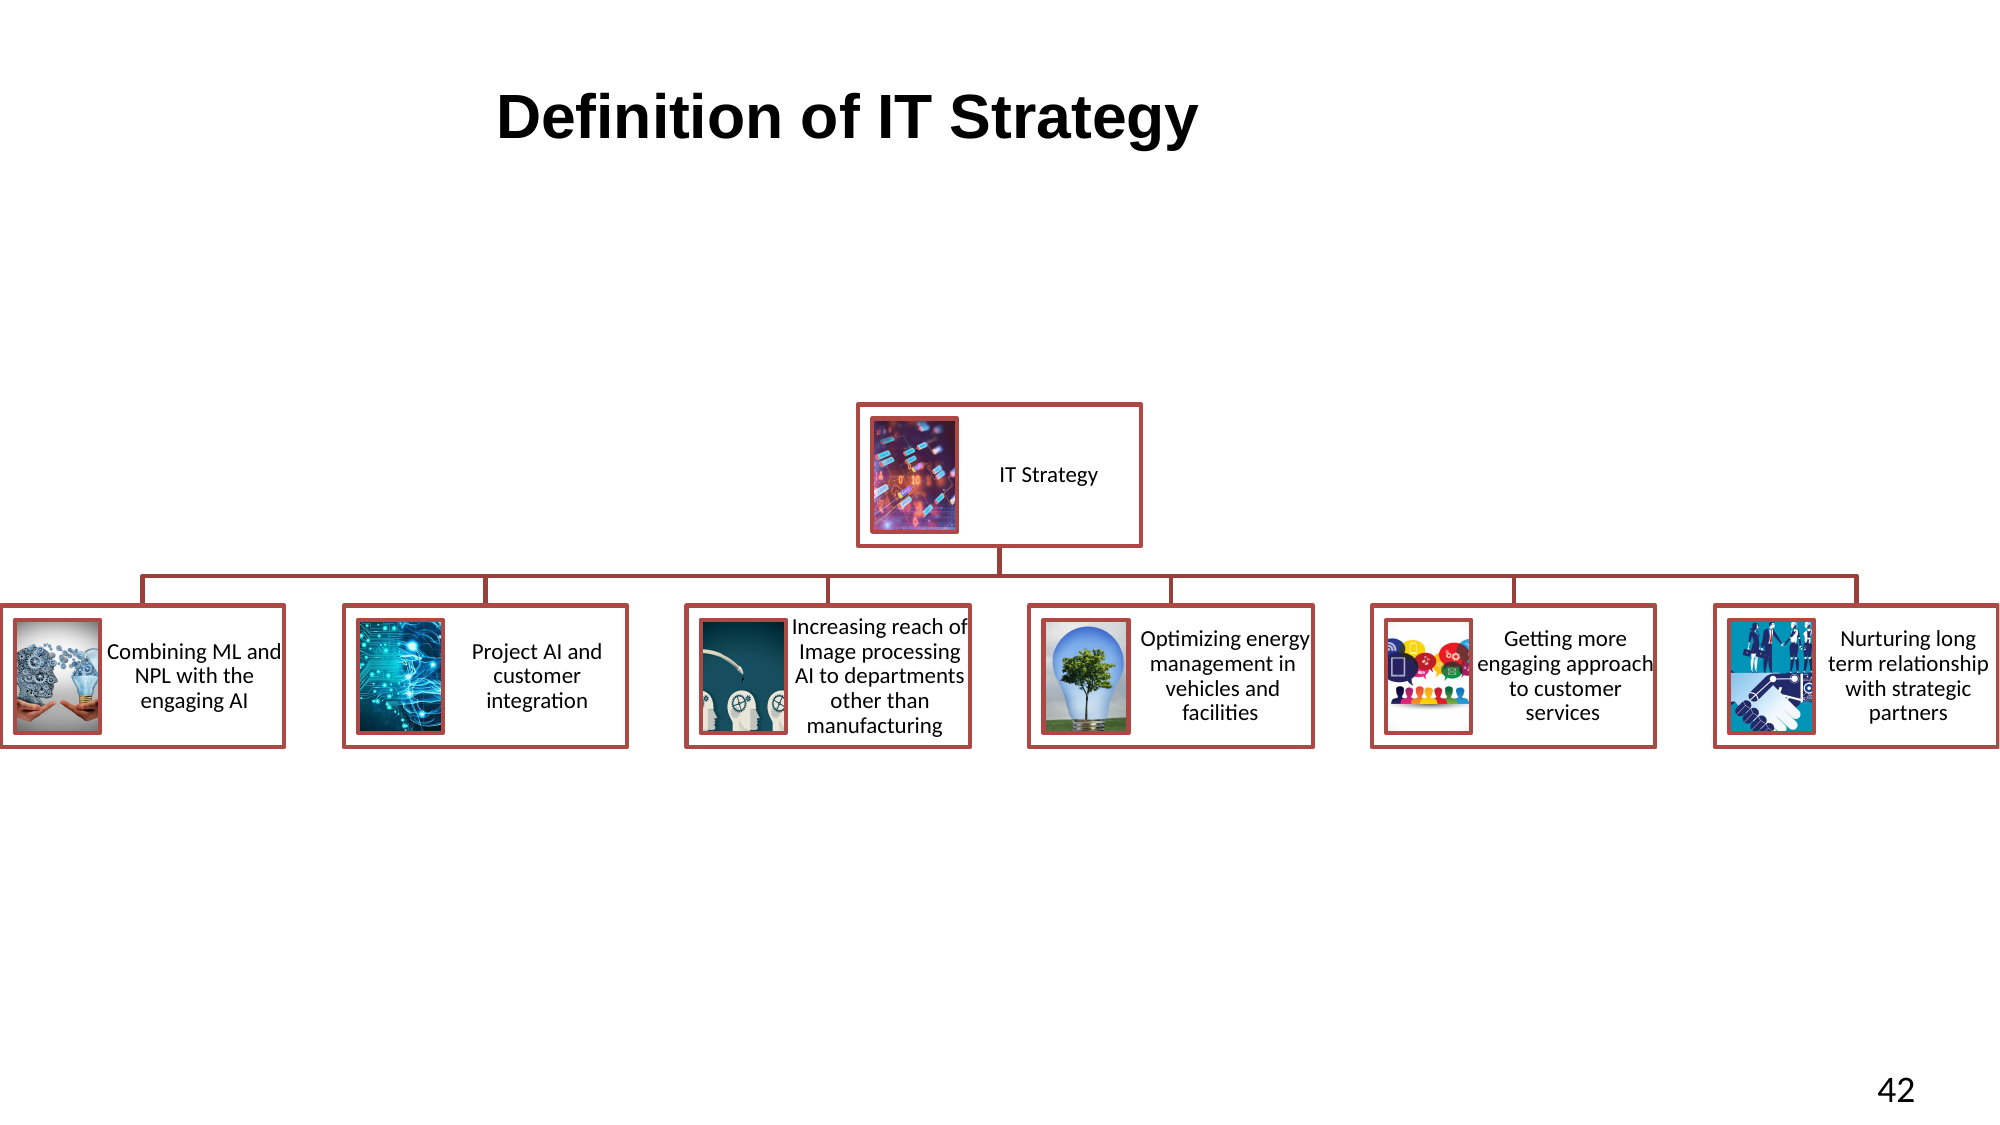

# Definition of IT Strategy
IT Strategy
Combining ML and NPL with the engaging AI
Project AI and customer integration
Increasing reach of Image processing AI to departments other than manufacturing
 Optimizing energy management in vehicles and facilities
Getting more engaging approach to customer services
Nurturing long term relationship with strategic partners
42